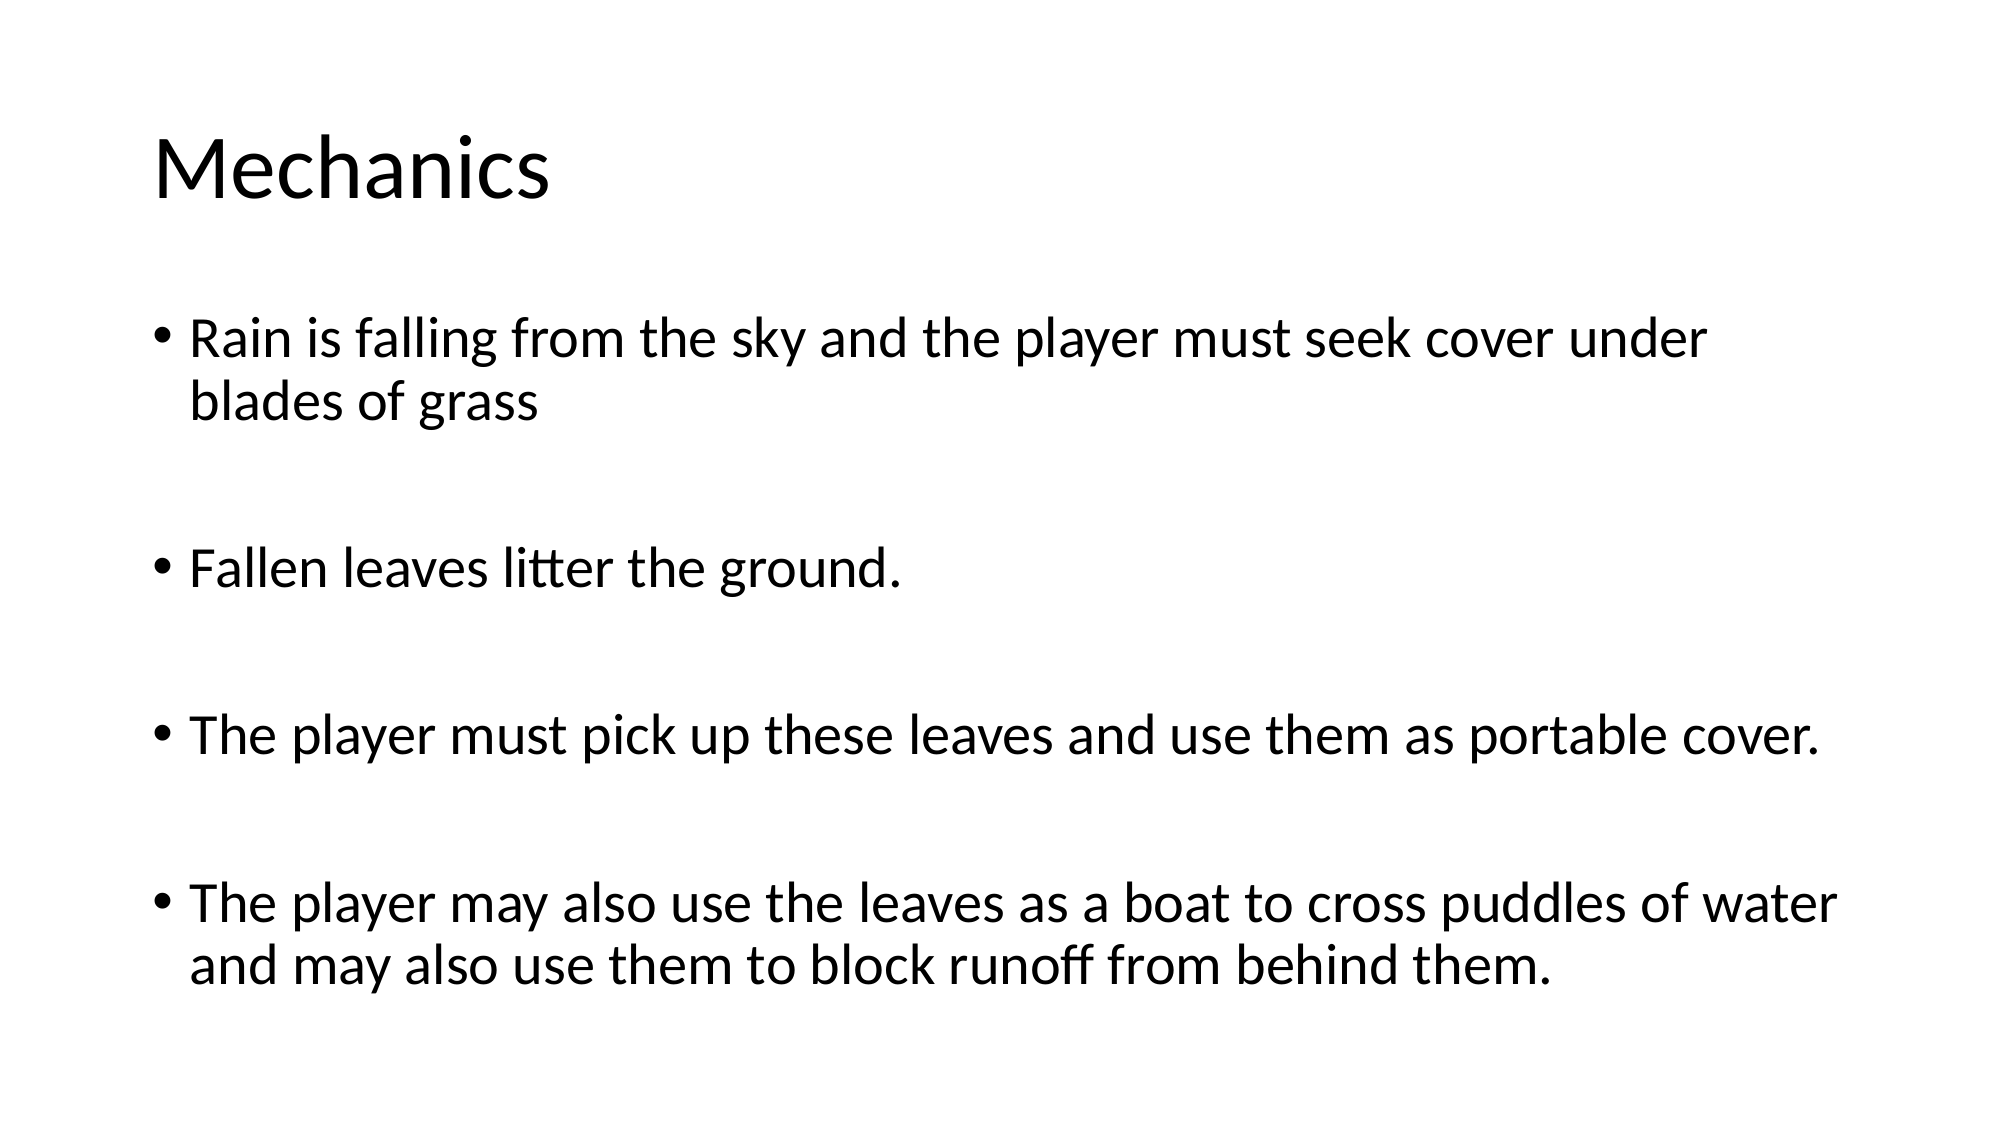

# Mechanics
Rain is falling from the sky and the player must seek cover under blades of grass

Fallen leaves litter the ground.

The player must pick up these leaves and use them as portable cover.

The player may also use the leaves as a boat to cross puddles of water and may also use them to block runoff from behind them.